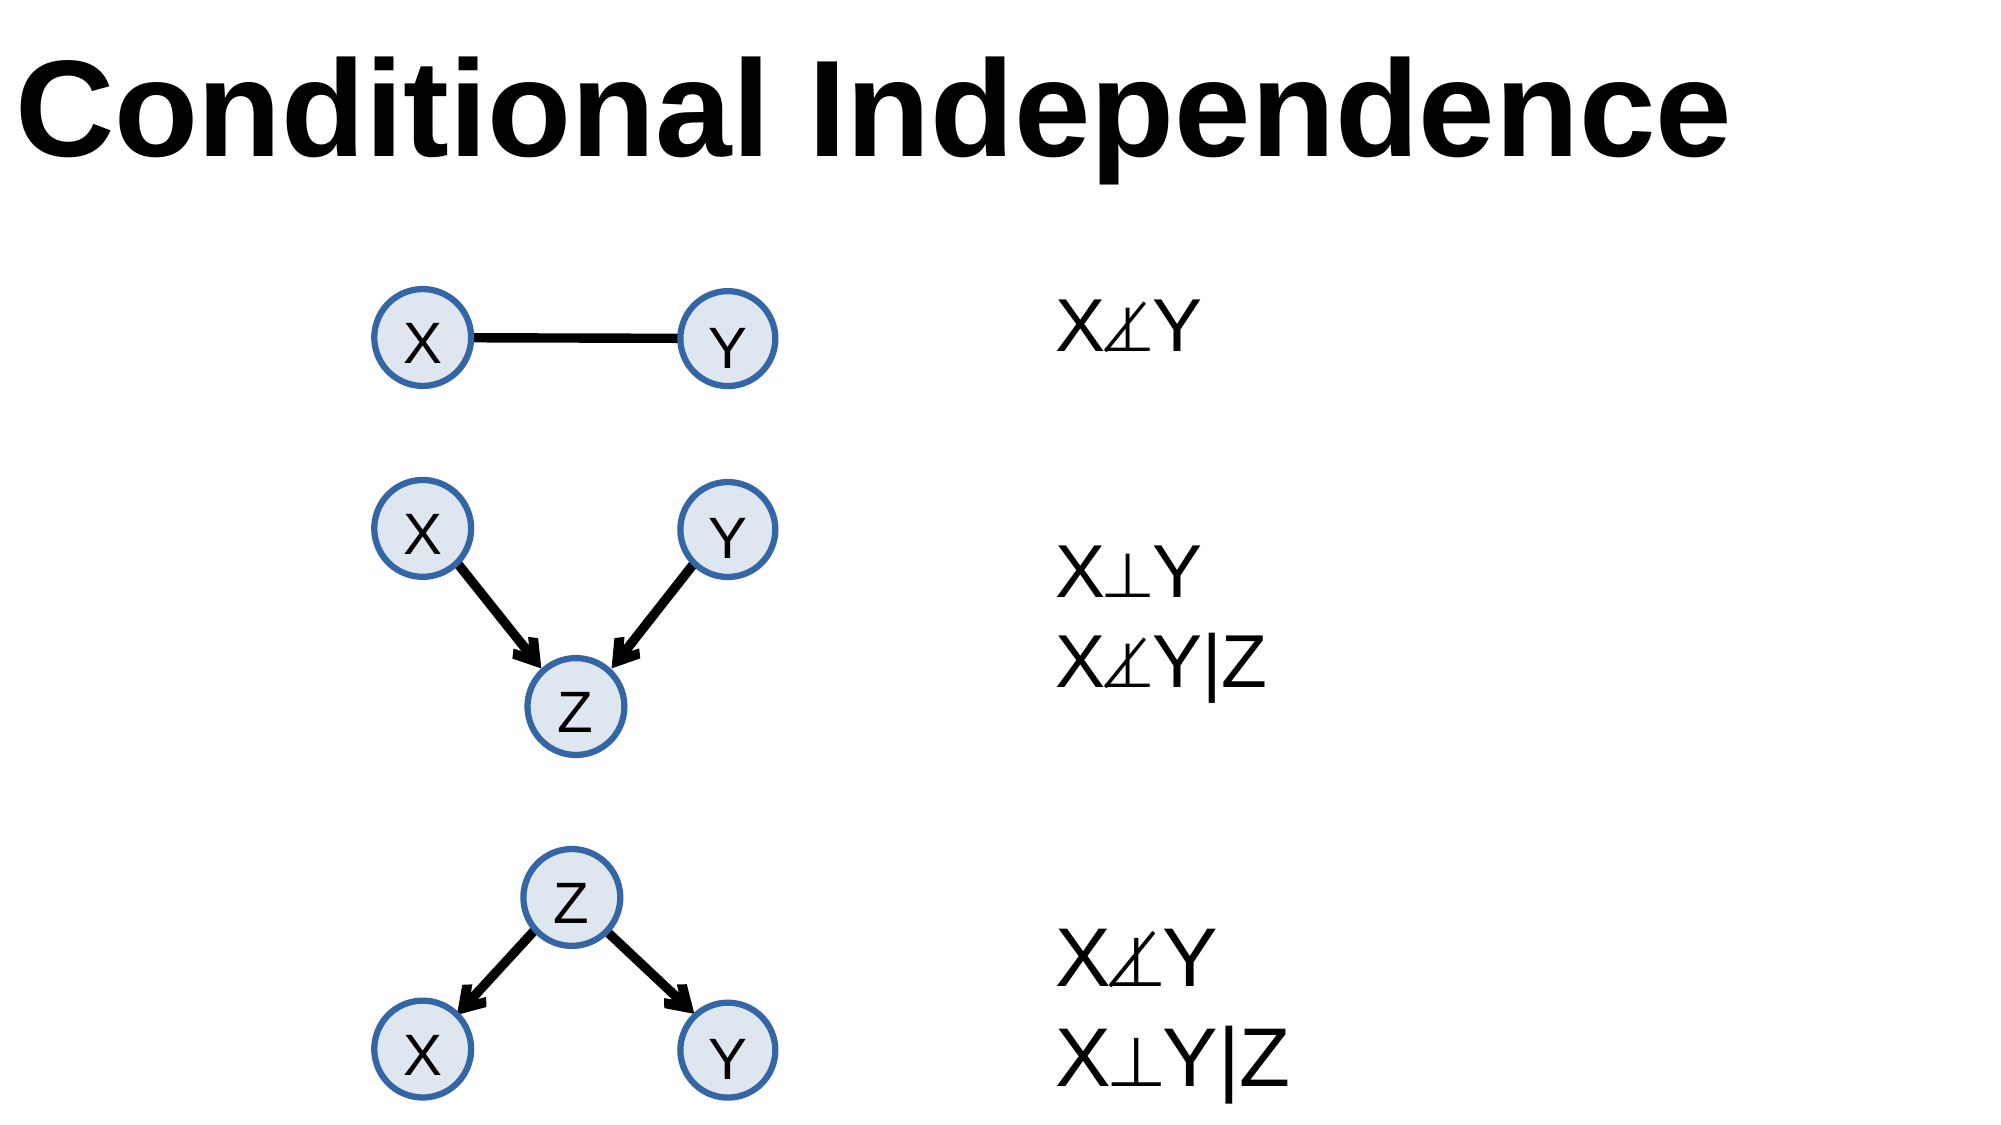

# Conditional Independence
X⟂̸Y

X

Y

X

Y
X⟂Y
X⟂̸Y|Z

Z

Z
X⟂̸Y
X⟂Y|Z

X

Y